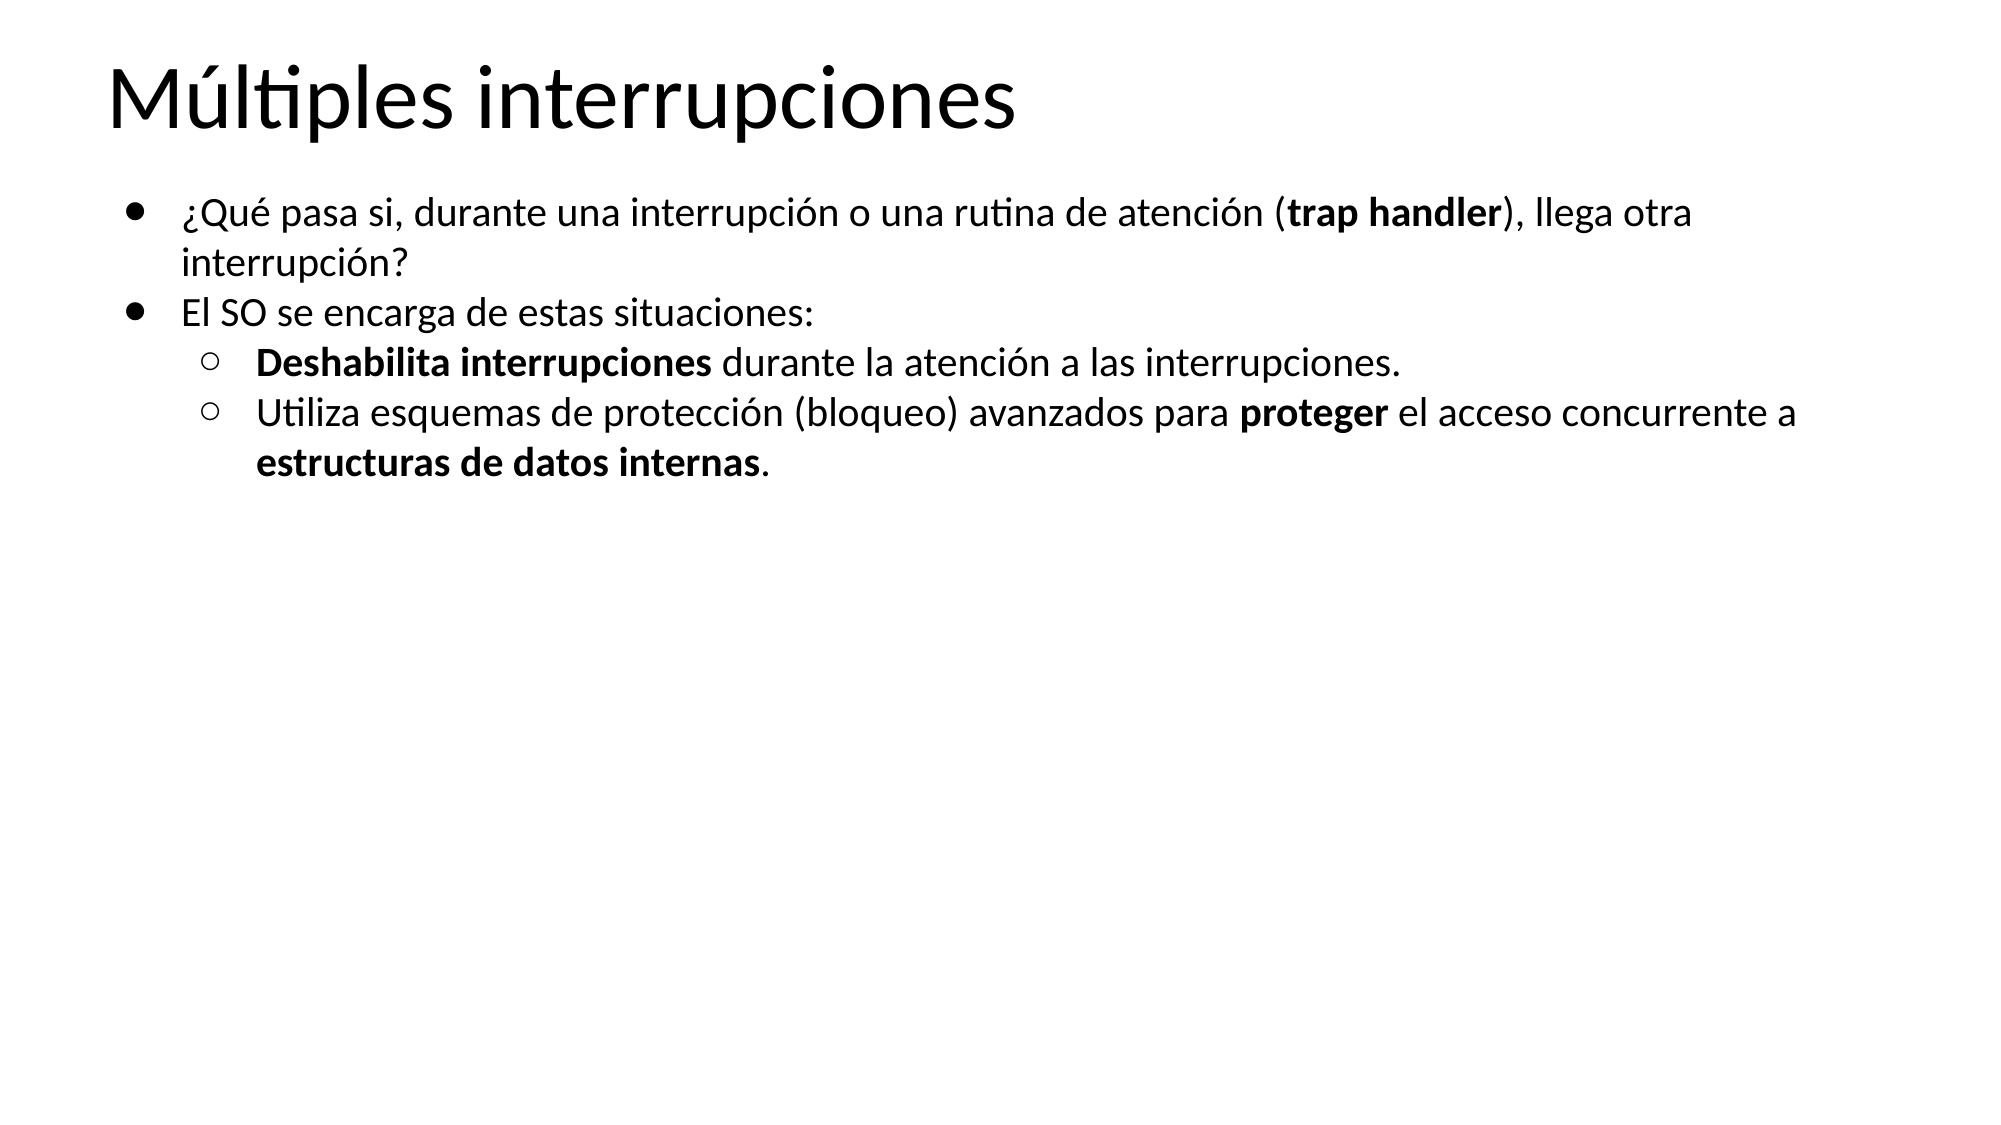

# Múltiples interrupciones
¿Qué pasa si, durante una interrupción o una rutina de atención (trap handler), llega otra interrupción?
El SO se encarga de estas situaciones:
Deshabilita interrupciones durante la atención a las interrupciones.
Utiliza esquemas de protección (bloqueo) avanzados para proteger el acceso concurrente a estructuras de datos internas.